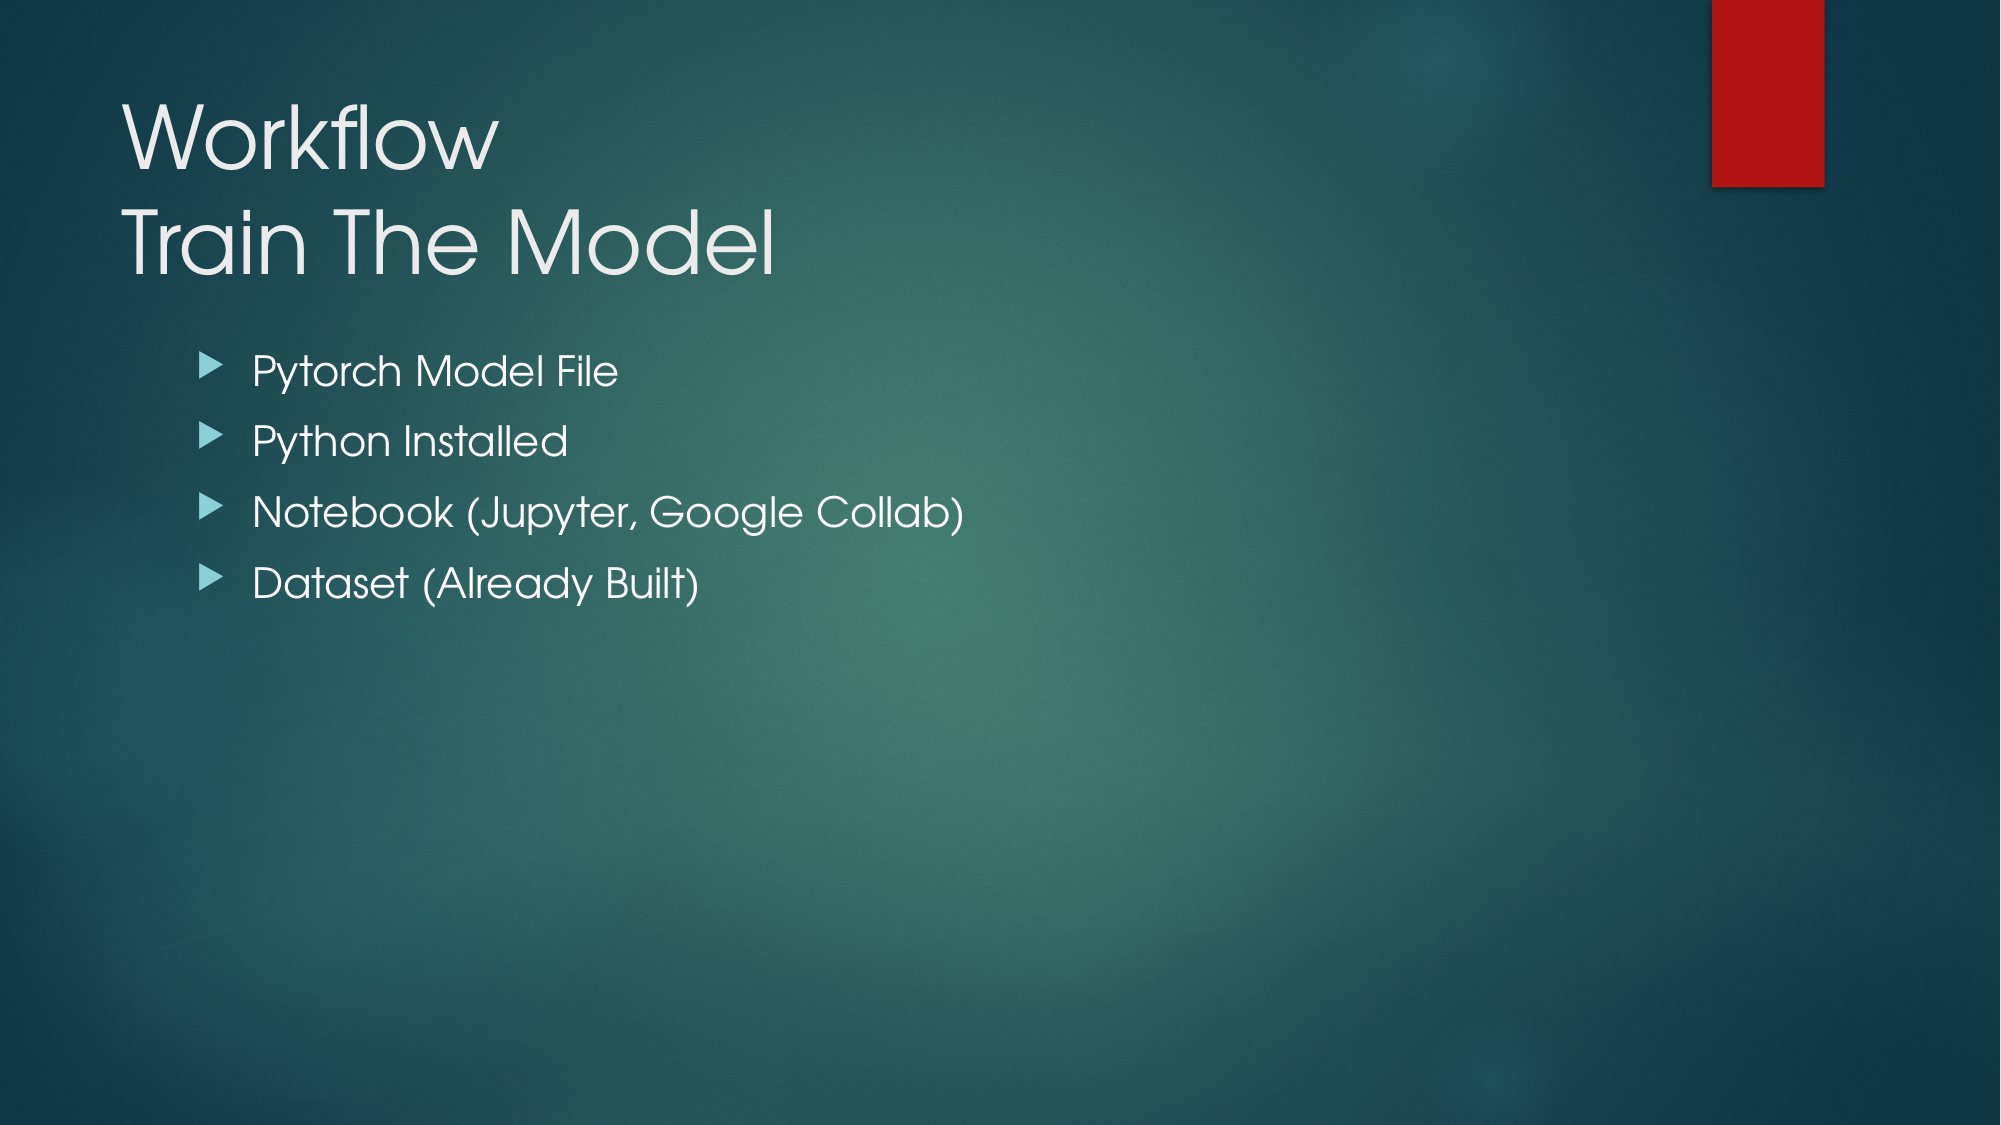

# Workflow Train The Model
Pytorch Model File
Python Installed
Notebook (Jupyter, Google Collab)
Dataset (Already Built)